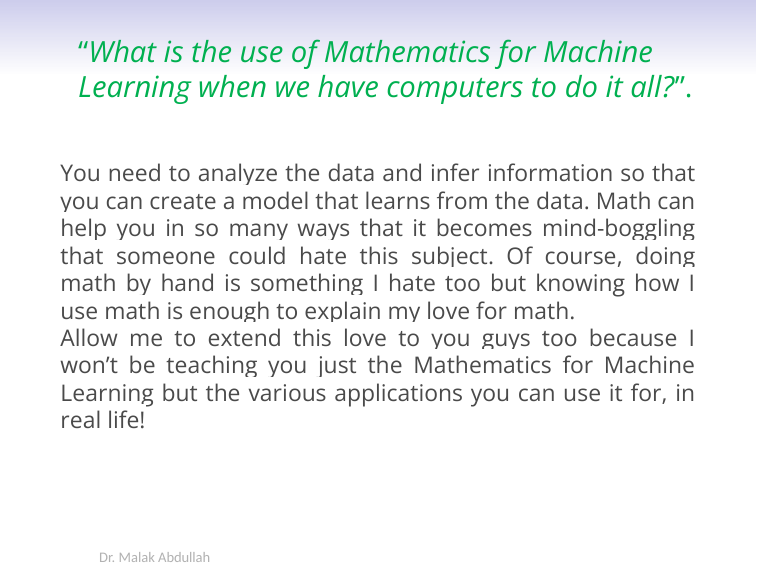

# “What is the use of Mathematics for Machine Learning when we have computers to do it all?”.
You need to analyze the data and infer information so that you can create a model that learns from the data. Math can help you in so many ways that it becomes mind-boggling that someone could hate this subject. Of course, doing math by hand is something I hate too but knowing how I use math is enough to explain my love for math.
Allow me to extend this love to you guys too because I won’t be teaching you just the Mathematics for Machine Learning but the various applications you can use it for, in real life!
Dr. Malak Abdullah